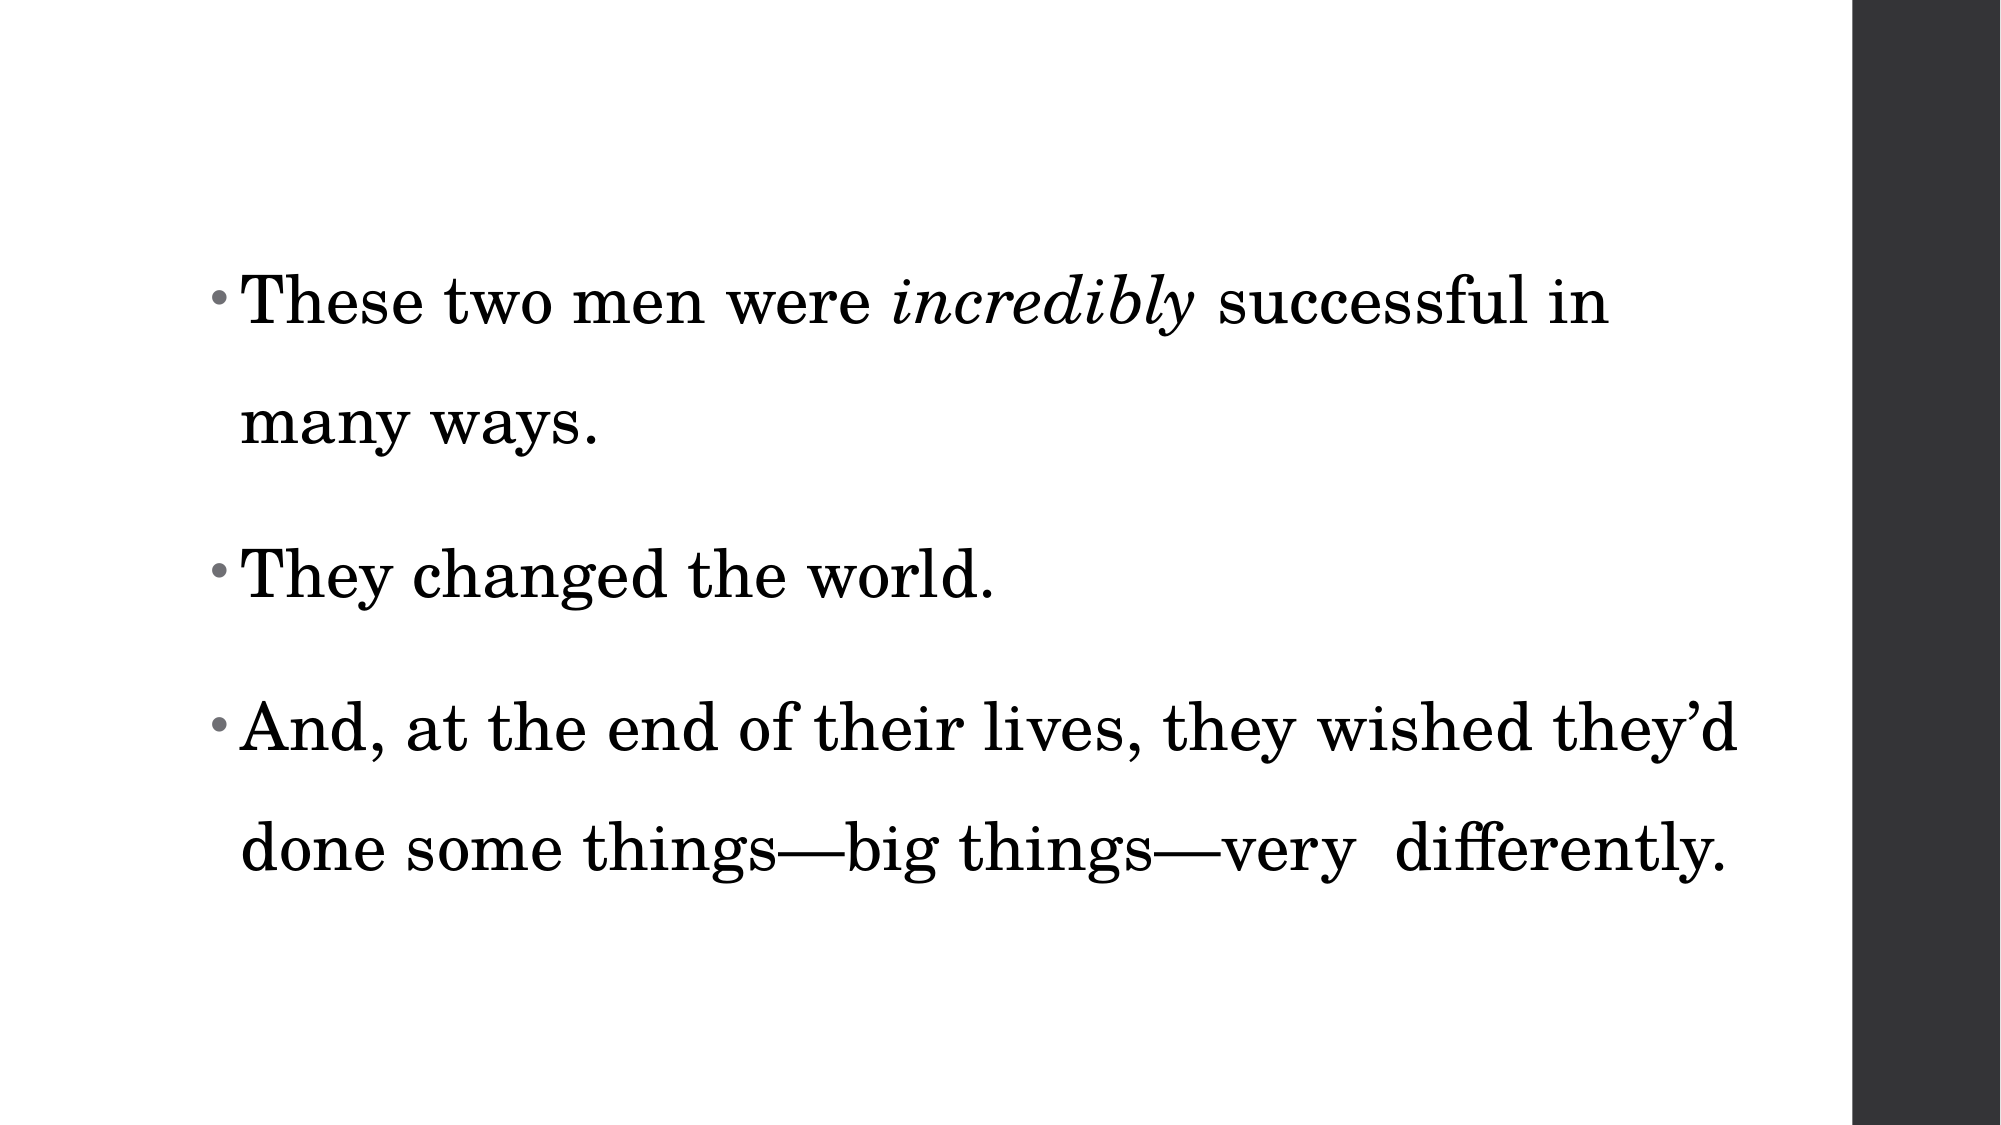

These two men were incredibly successful in many ways.
They changed the world.
And, at the end of their lives, they wished they’d done some things—big things—very  differently.